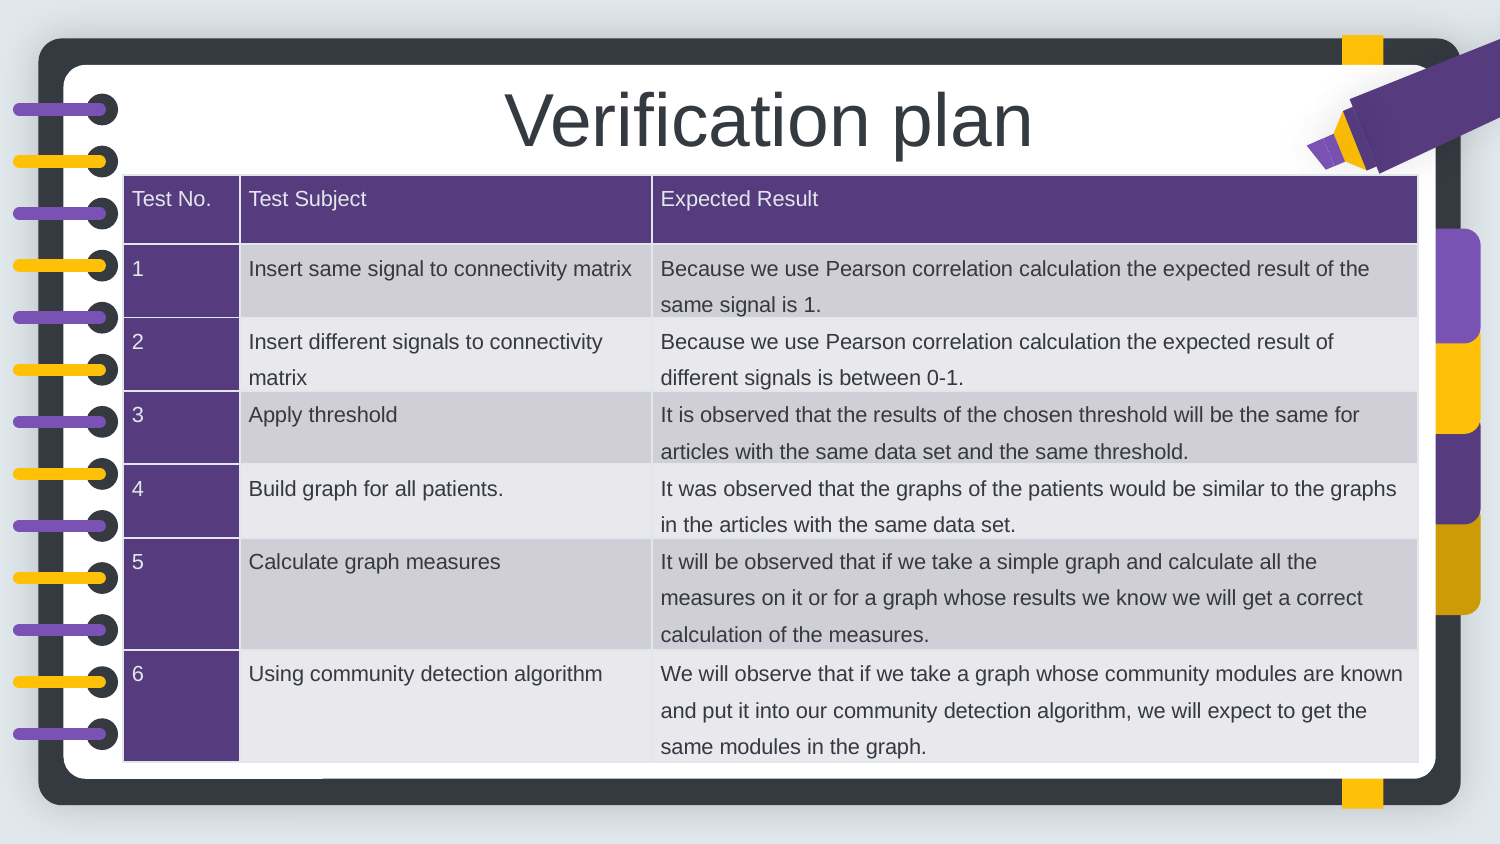

Verification plan
| Test No. | Test Subject | Expected Result |
| --- | --- | --- |
| 1 | Insert same signal to connectivity matrix | Because we use Pearson correlation calculation the expected result of the same signal is 1. |
| 2 | Insert different signals to connectivity matrix | Because we use Pearson correlation calculation the expected result of different signals is between 0-1. |
| 3 | Apply threshold | It is observed that the results of the chosen threshold will be the same for articles with the same data set and the same threshold. |
| 4 | Build graph for all patients. | It was observed that the graphs of the patients would be similar to the graphs in the articles with the same data set. |
| 5 | Calculate graph measures | It will be observed that if we take a simple graph and calculate all the measures on it or for a graph whose results we know we will get a correct calculation of the measures. |
| 6 | Using community detection algorithm | We will observe that if we take a graph whose community modules are known and put it into our community detection algorithm, we will expect to get the same modules in the graph. |